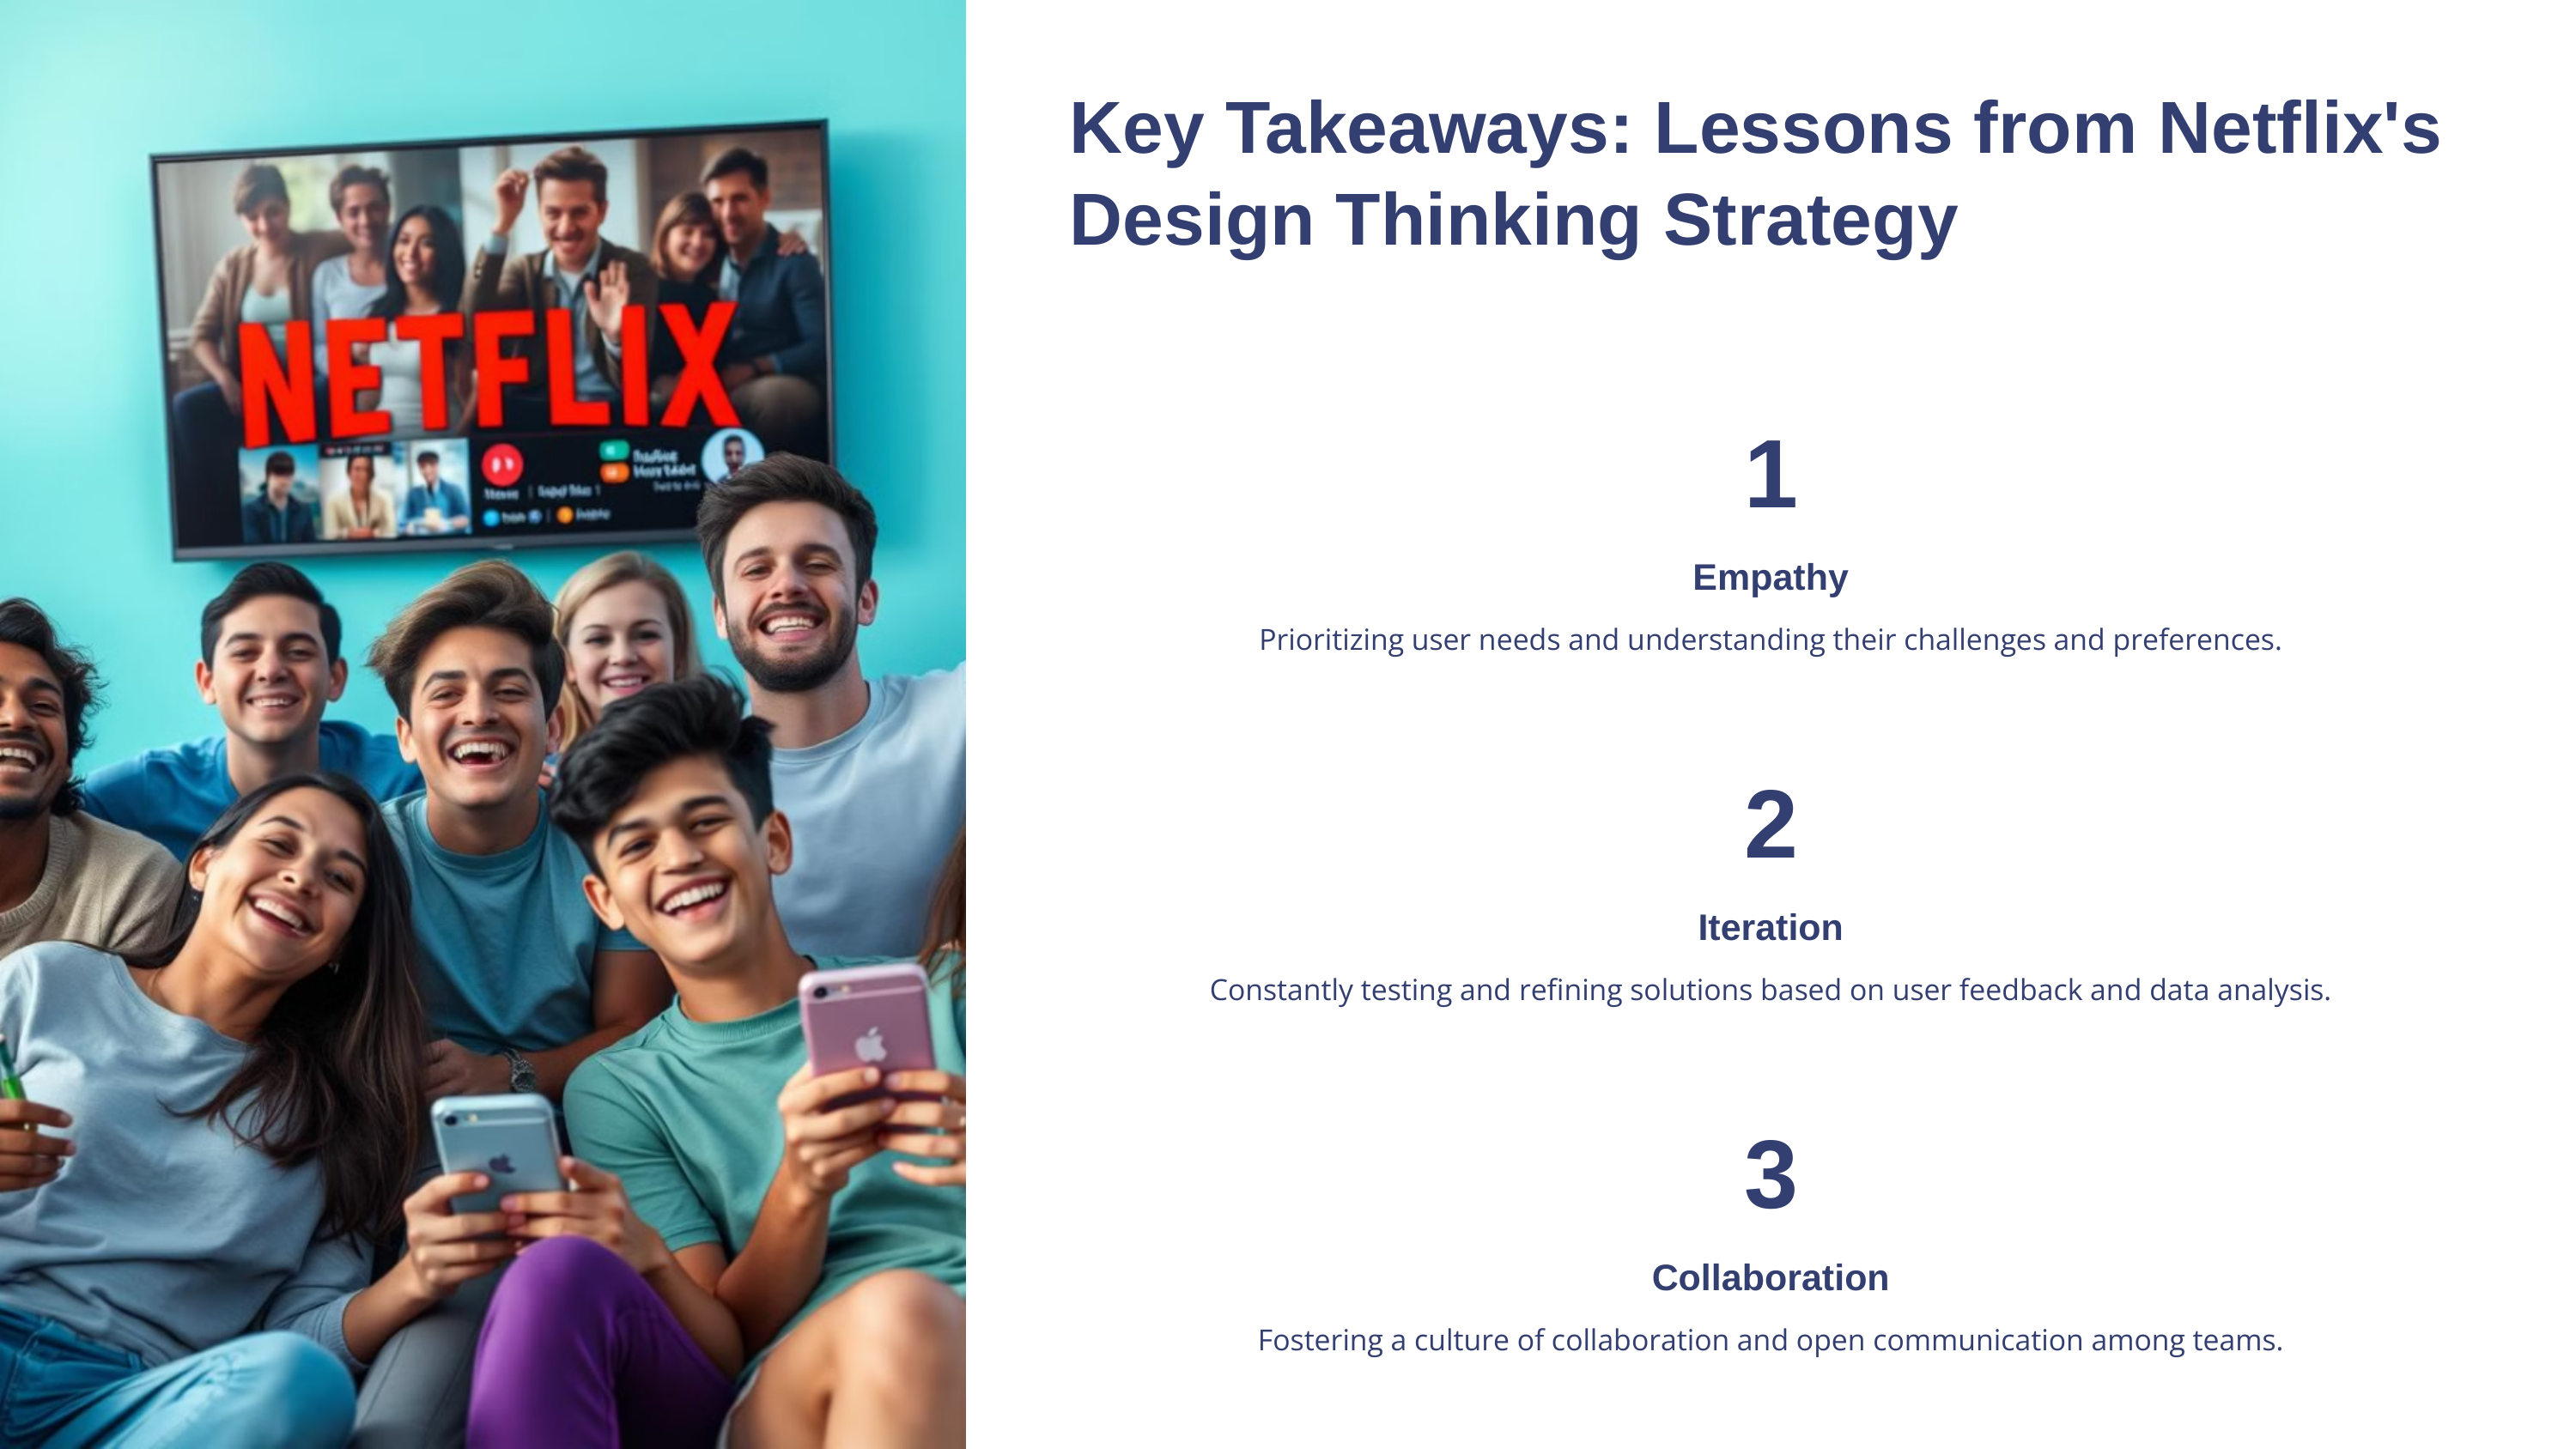

Key Takeaways: Lessons from Netflix's Design Thinking Strategy
1
Empathy
Prioritizing user needs and understanding their challenges and preferences.
2
Iteration
Constantly testing and refining solutions based on user feedback and data analysis.
3
Collaboration
Fostering a culture of collaboration and open communication among teams.